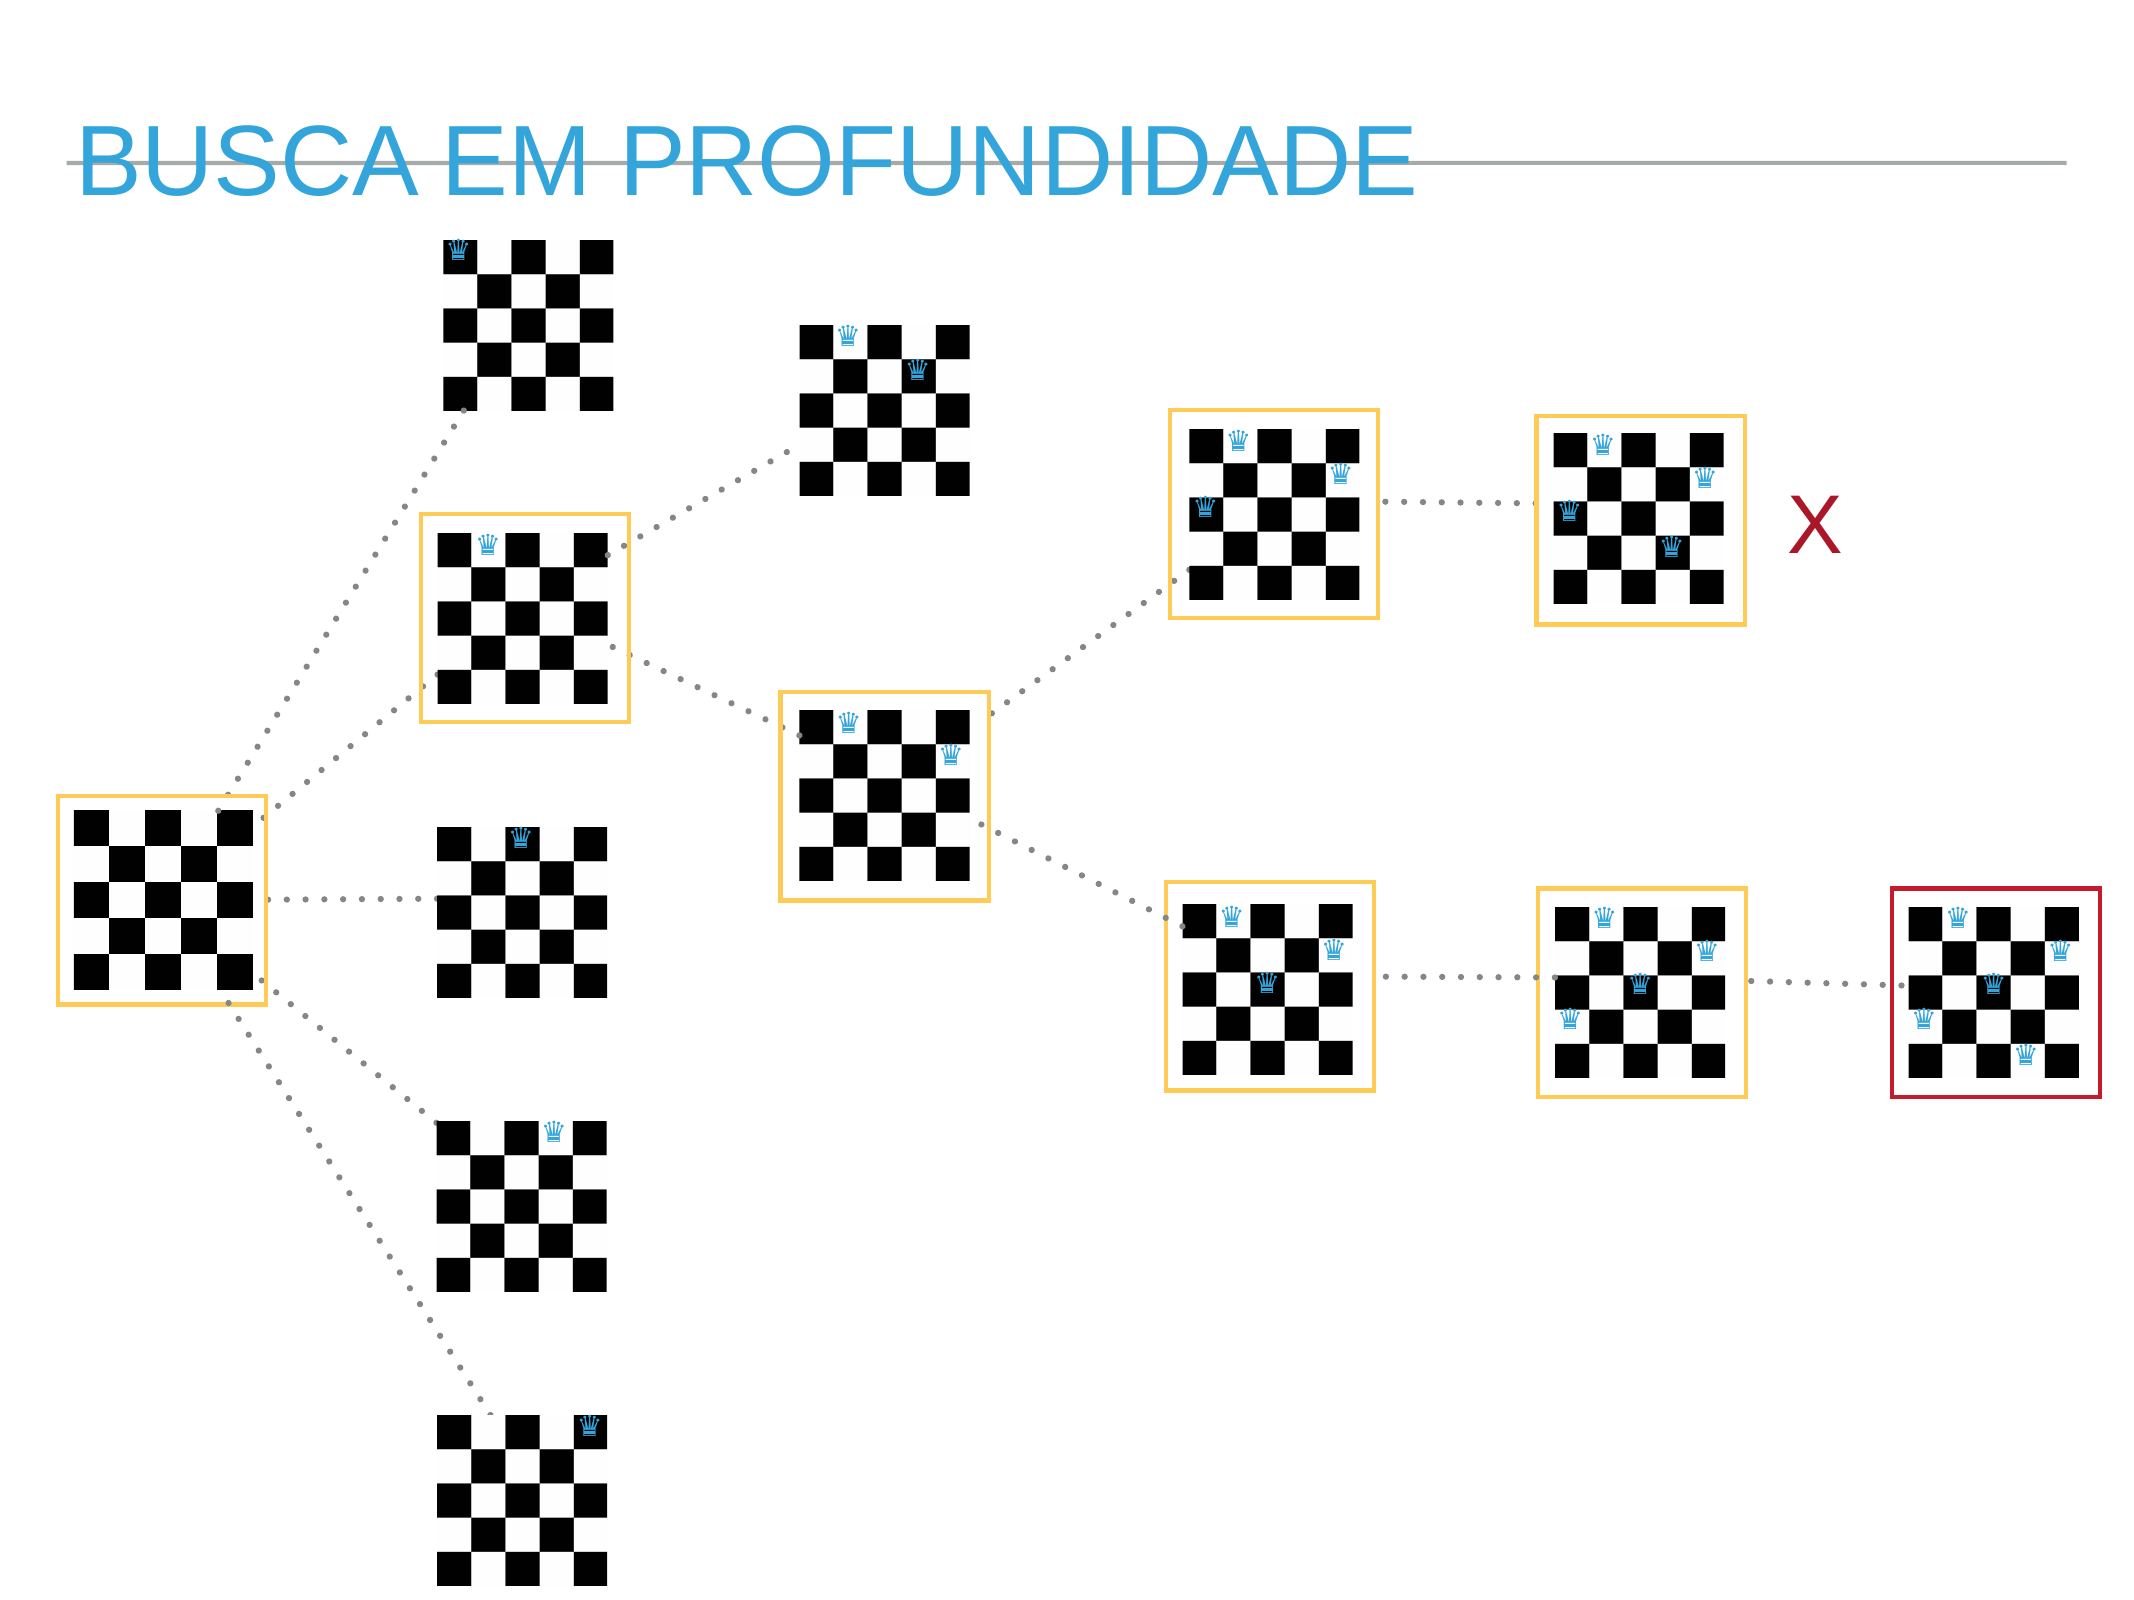

busca em profundidade
♛

♛

♛
♛

♛
♛
♛

♛
♛
♛

X

♛

♛

♛

♛

♛

♛
♛
♛

♛
♛
♛
♛

♛
♛
♛
♛

♛

♛